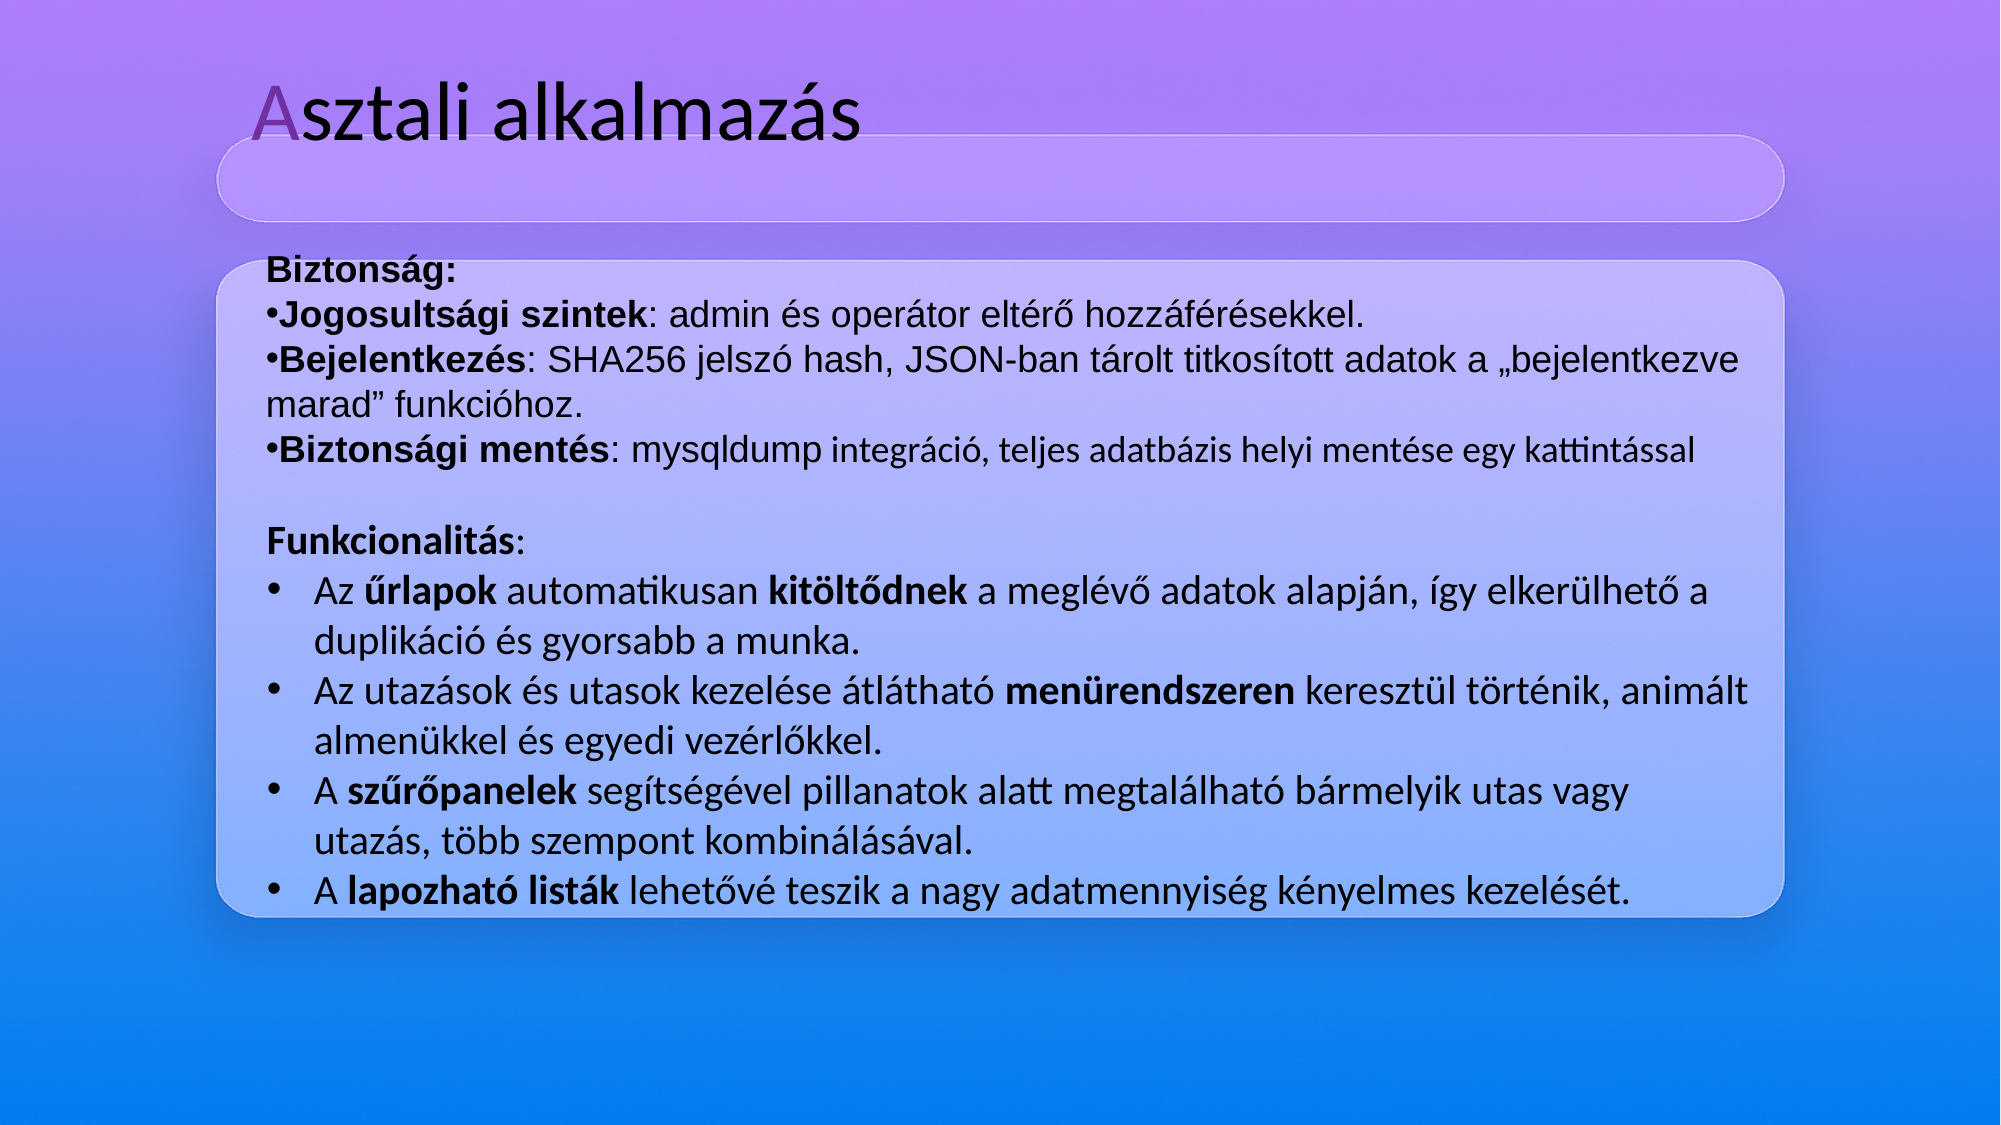

# Asztali alkalmazás
Biztonság:
Jogosultsági szintek: admin és operátor eltérő hozzáférésekkel.
Bejelentkezés: SHA256 jelszó hash, JSON-ban tárolt titkosított adatok a „bejelentkezve marad” funkcióhoz.
Biztonsági mentés: mysqldump integráció, teljes adatbázis helyi mentése egy kattintással
Funkcionalitás:
Az űrlapok automatikusan kitöltődnek a meglévő adatok alapján, így elkerülhető a duplikáció és gyorsabb a munka.
Az utazások és utasok kezelése átlátható menürendszeren keresztül történik, animált almenükkel és egyedi vezérlőkkel.
A szűrőpanelek segítségével pillanatok alatt megtalálható bármelyik utas vagy utazás, több szempont kombinálásával.
A lapozható listák lehetővé teszik a nagy adatmennyiség kényelmes kezelését.